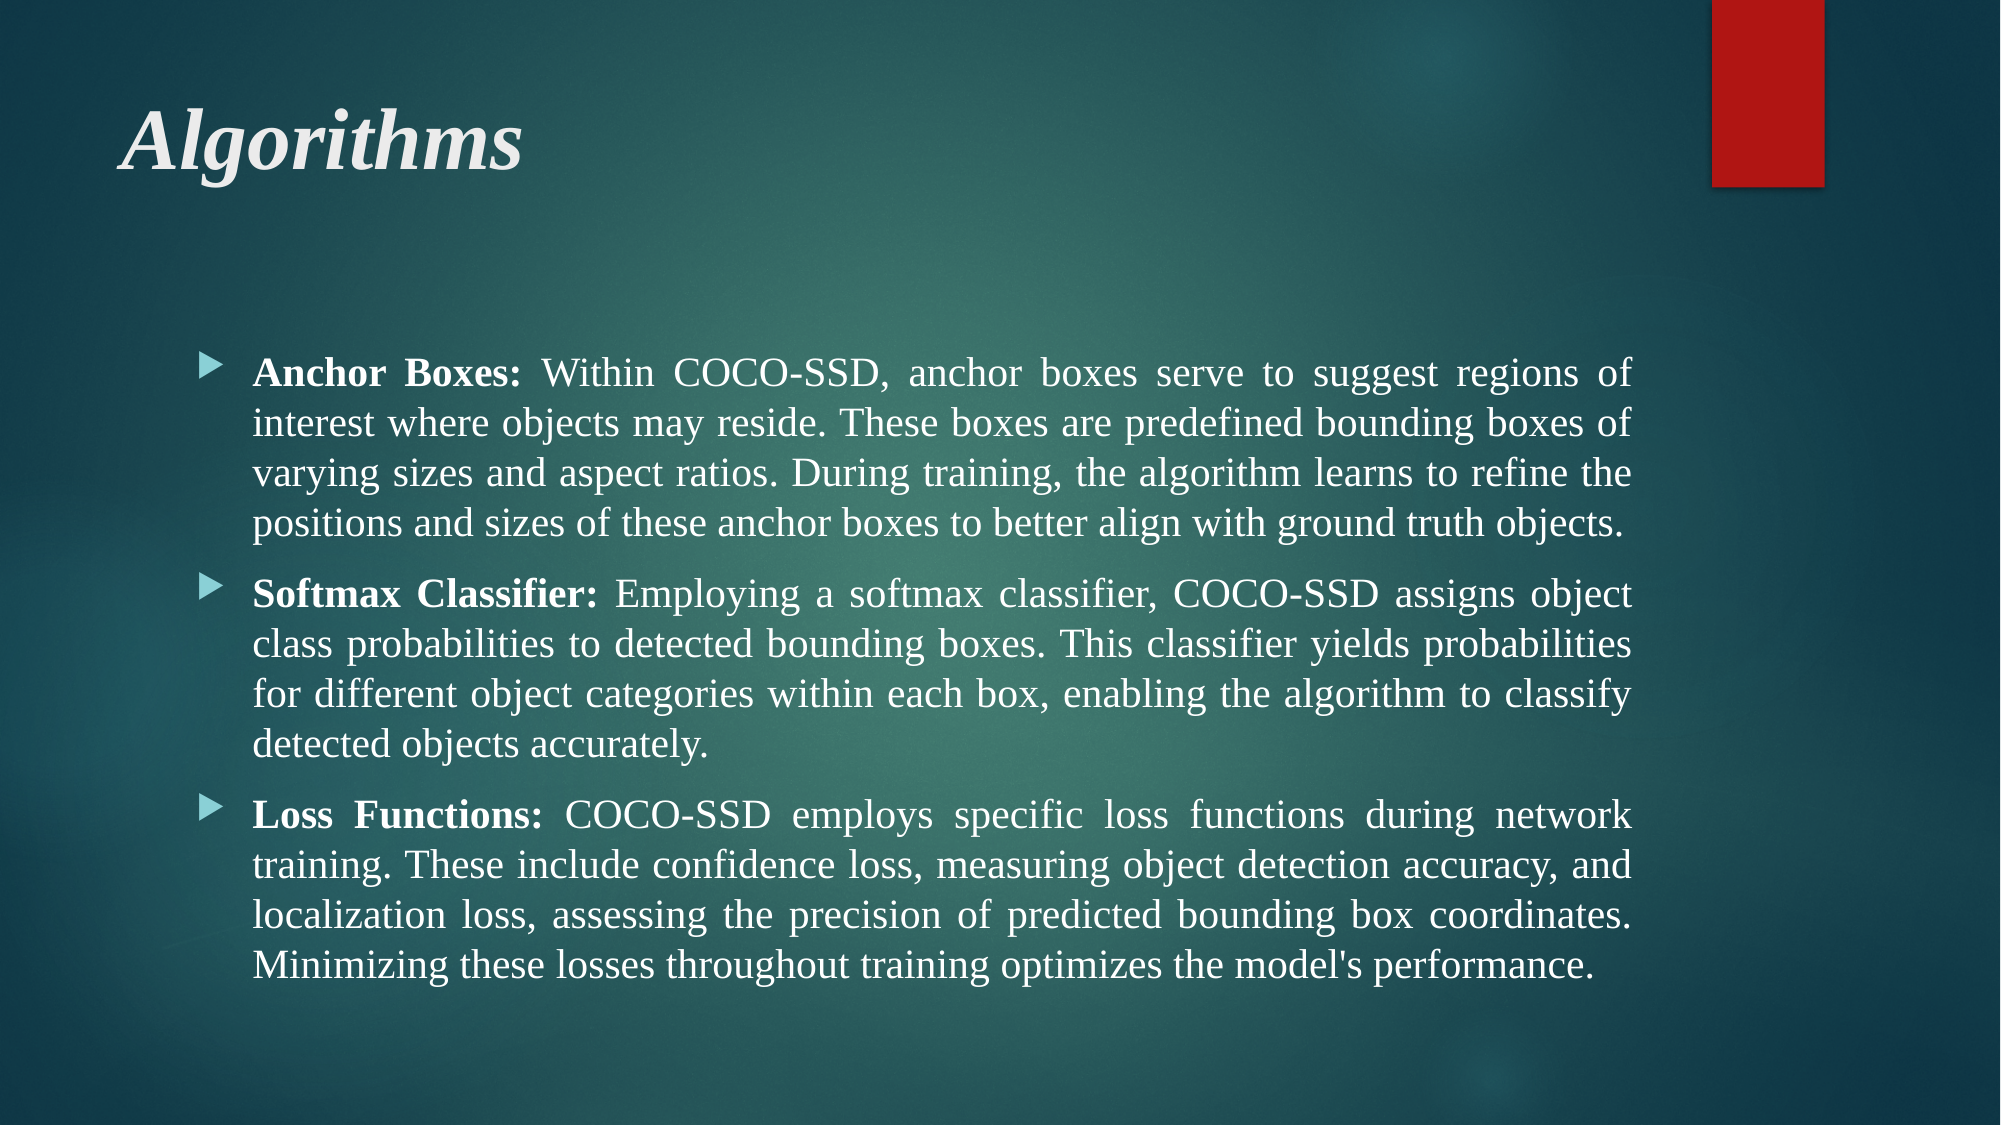

# Algorithms
Anchor Boxes: Within COCO-SSD, anchor boxes serve to suggest regions of interest where objects may reside. These boxes are predefined bounding boxes of varying sizes and aspect ratios. During training, the algorithm learns to refine the positions and sizes of these anchor boxes to better align with ground truth objects.
Softmax Classifier: Employing a softmax classifier, COCO-SSD assigns object class probabilities to detected bounding boxes. This classifier yields probabilities for different object categories within each box, enabling the algorithm to classify detected objects accurately.
Loss Functions: COCO-SSD employs specific loss functions during network training. These include confidence loss, measuring object detection accuracy, and localization loss, assessing the precision of predicted bounding box coordinates. Minimizing these losses throughout training optimizes the model's performance.